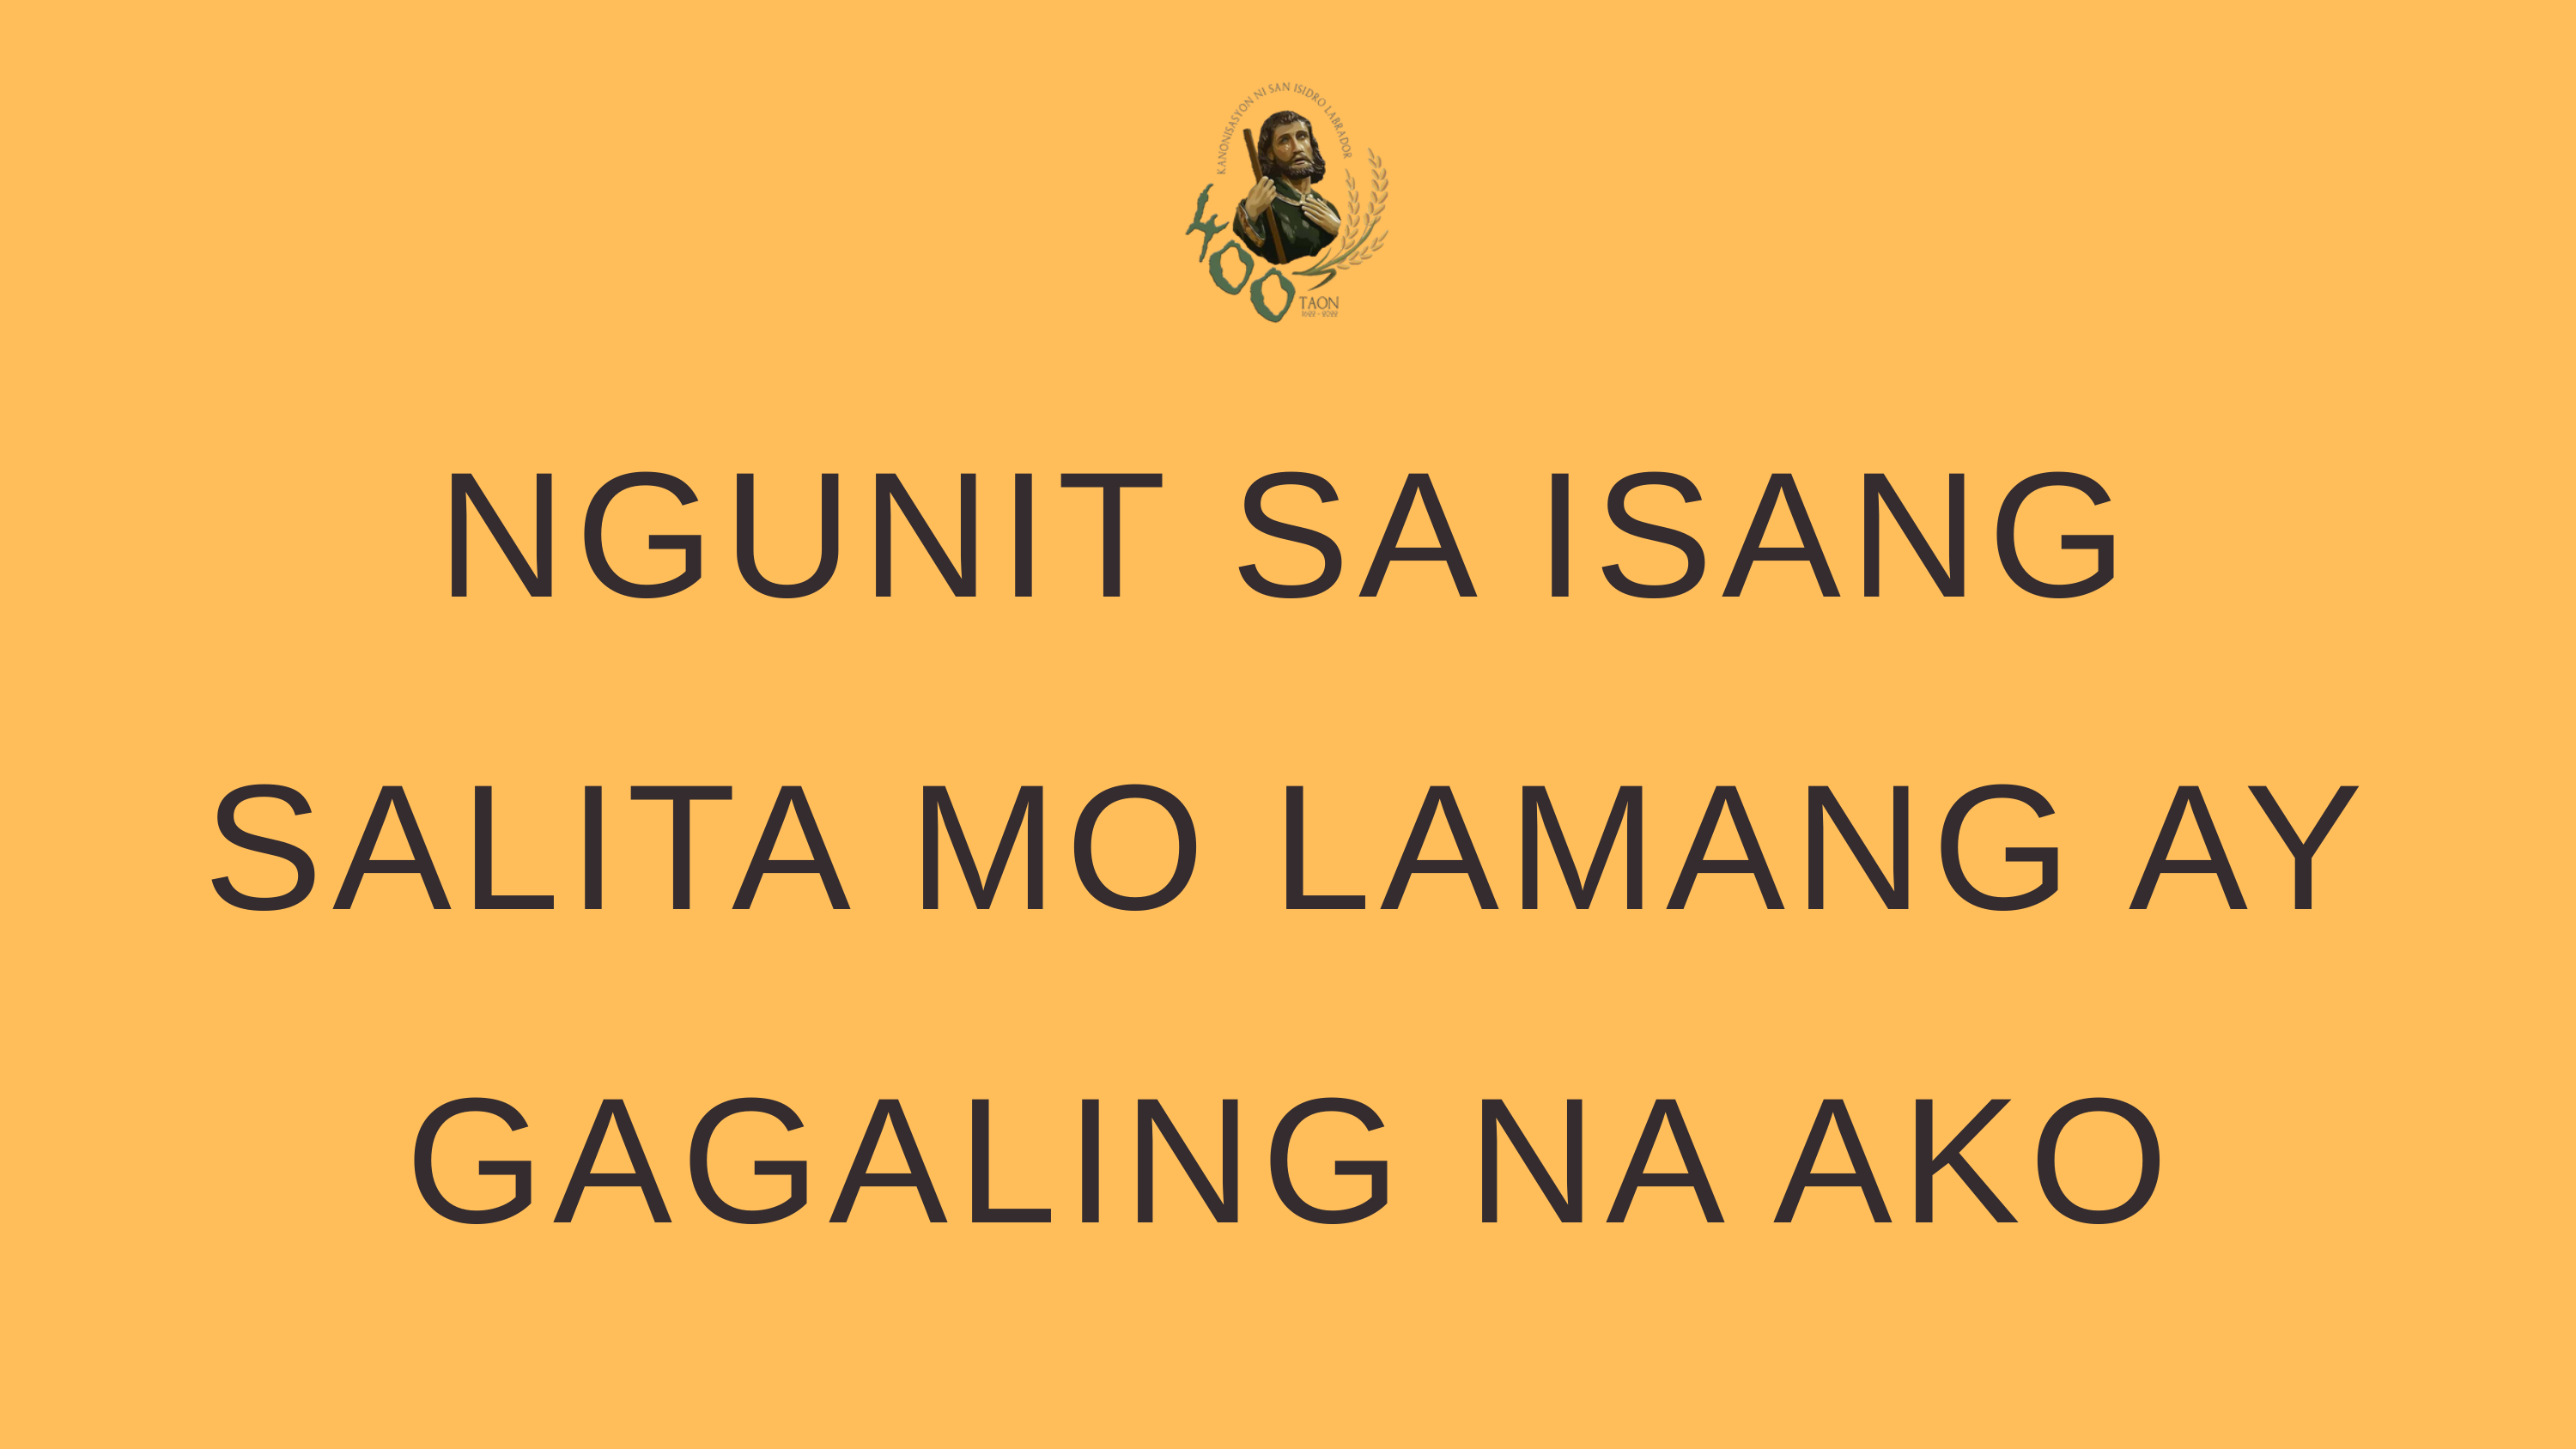

NGUNIT SA ISANG SALITA MO LAMANG AY GAGALING NA AKO